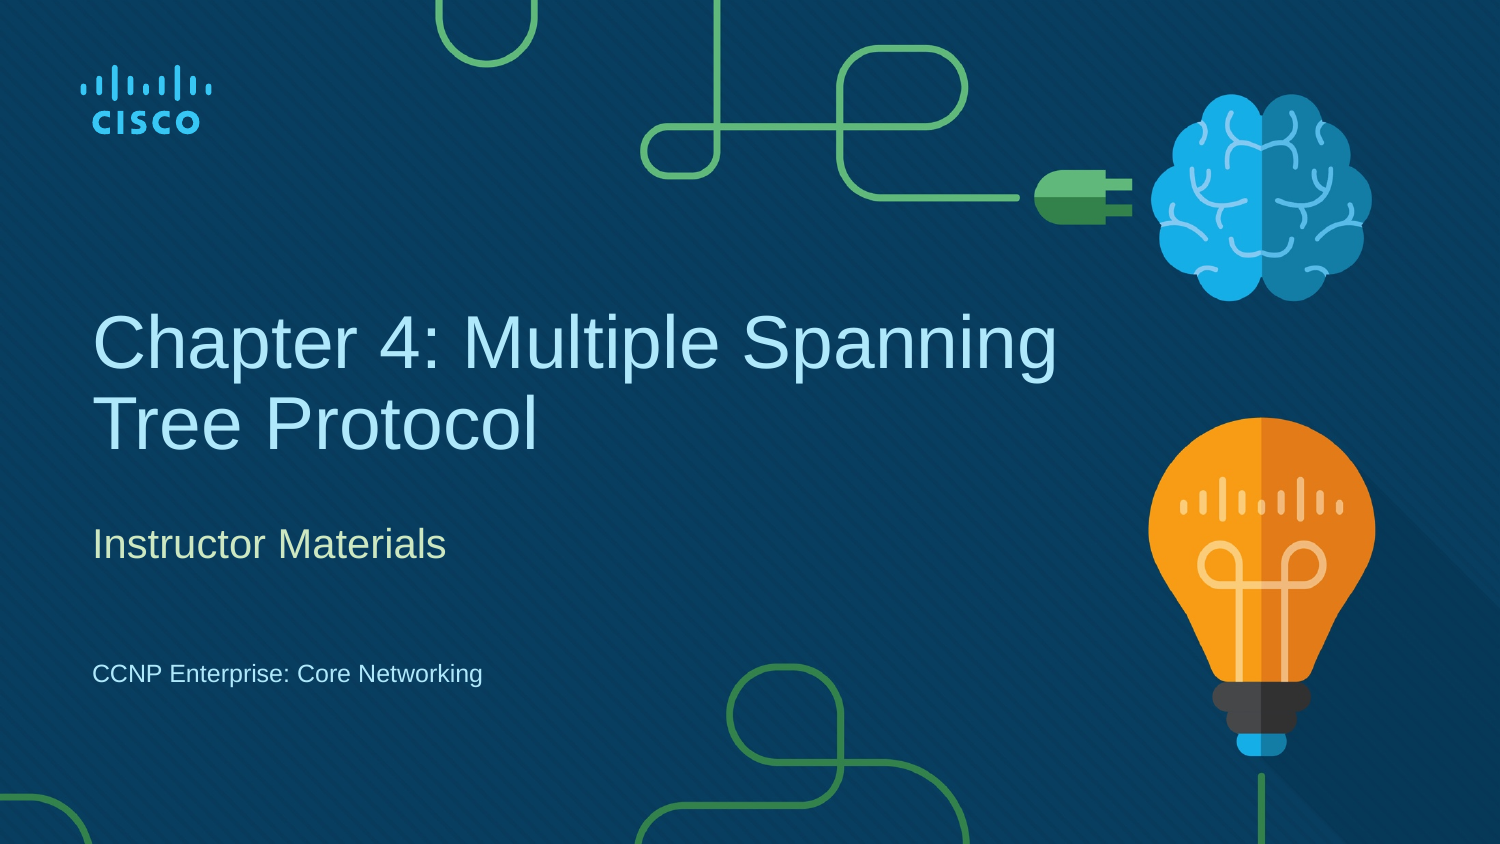

# Chapter 4: Multiple Spanning Tree Protocol
Instructor Materials
CCNP Enterprise: Core Networking